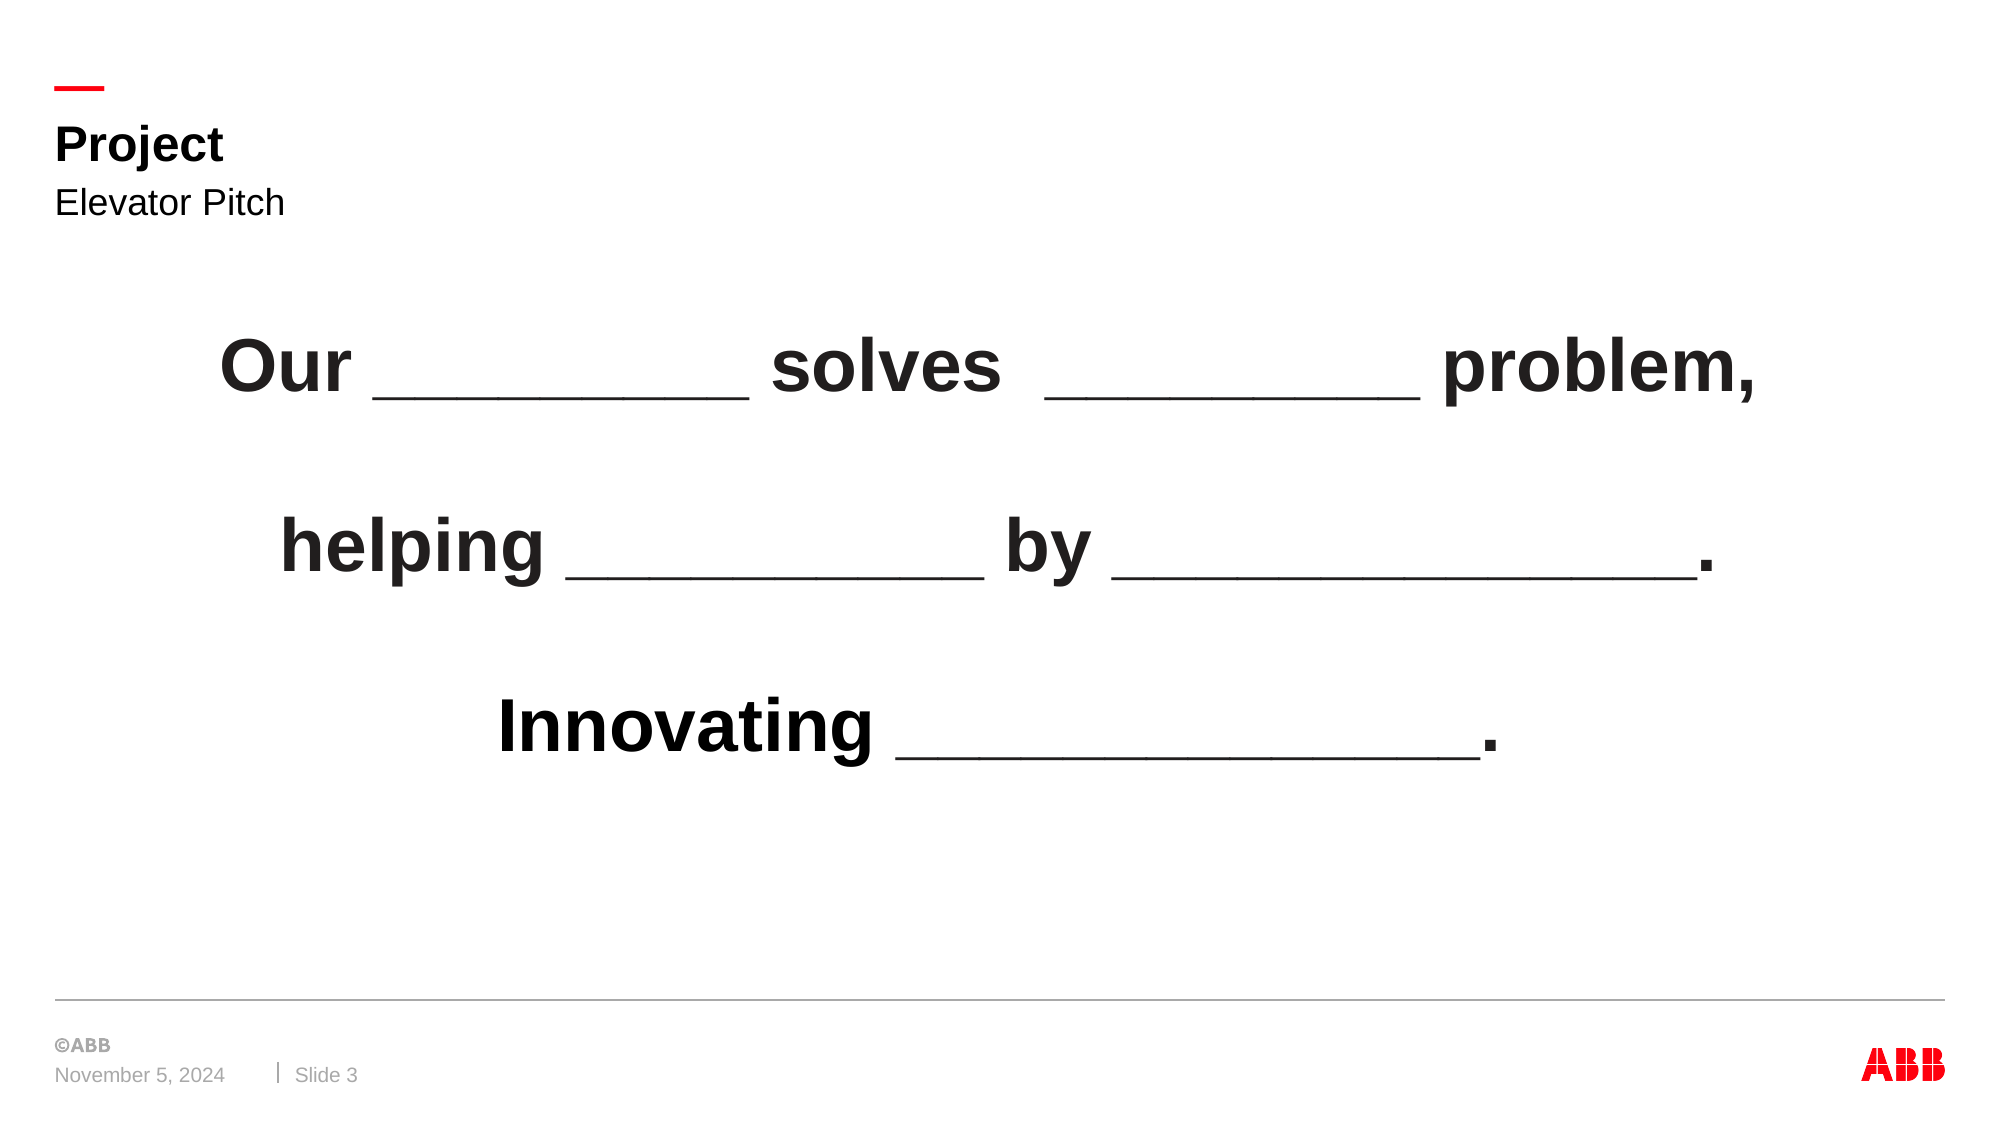

# Project
Elevator Pitch
Our _________ solves  _________ problem,

helping __________ by ______________.

Innovating ______________.

Slide 3
November 5, 2024